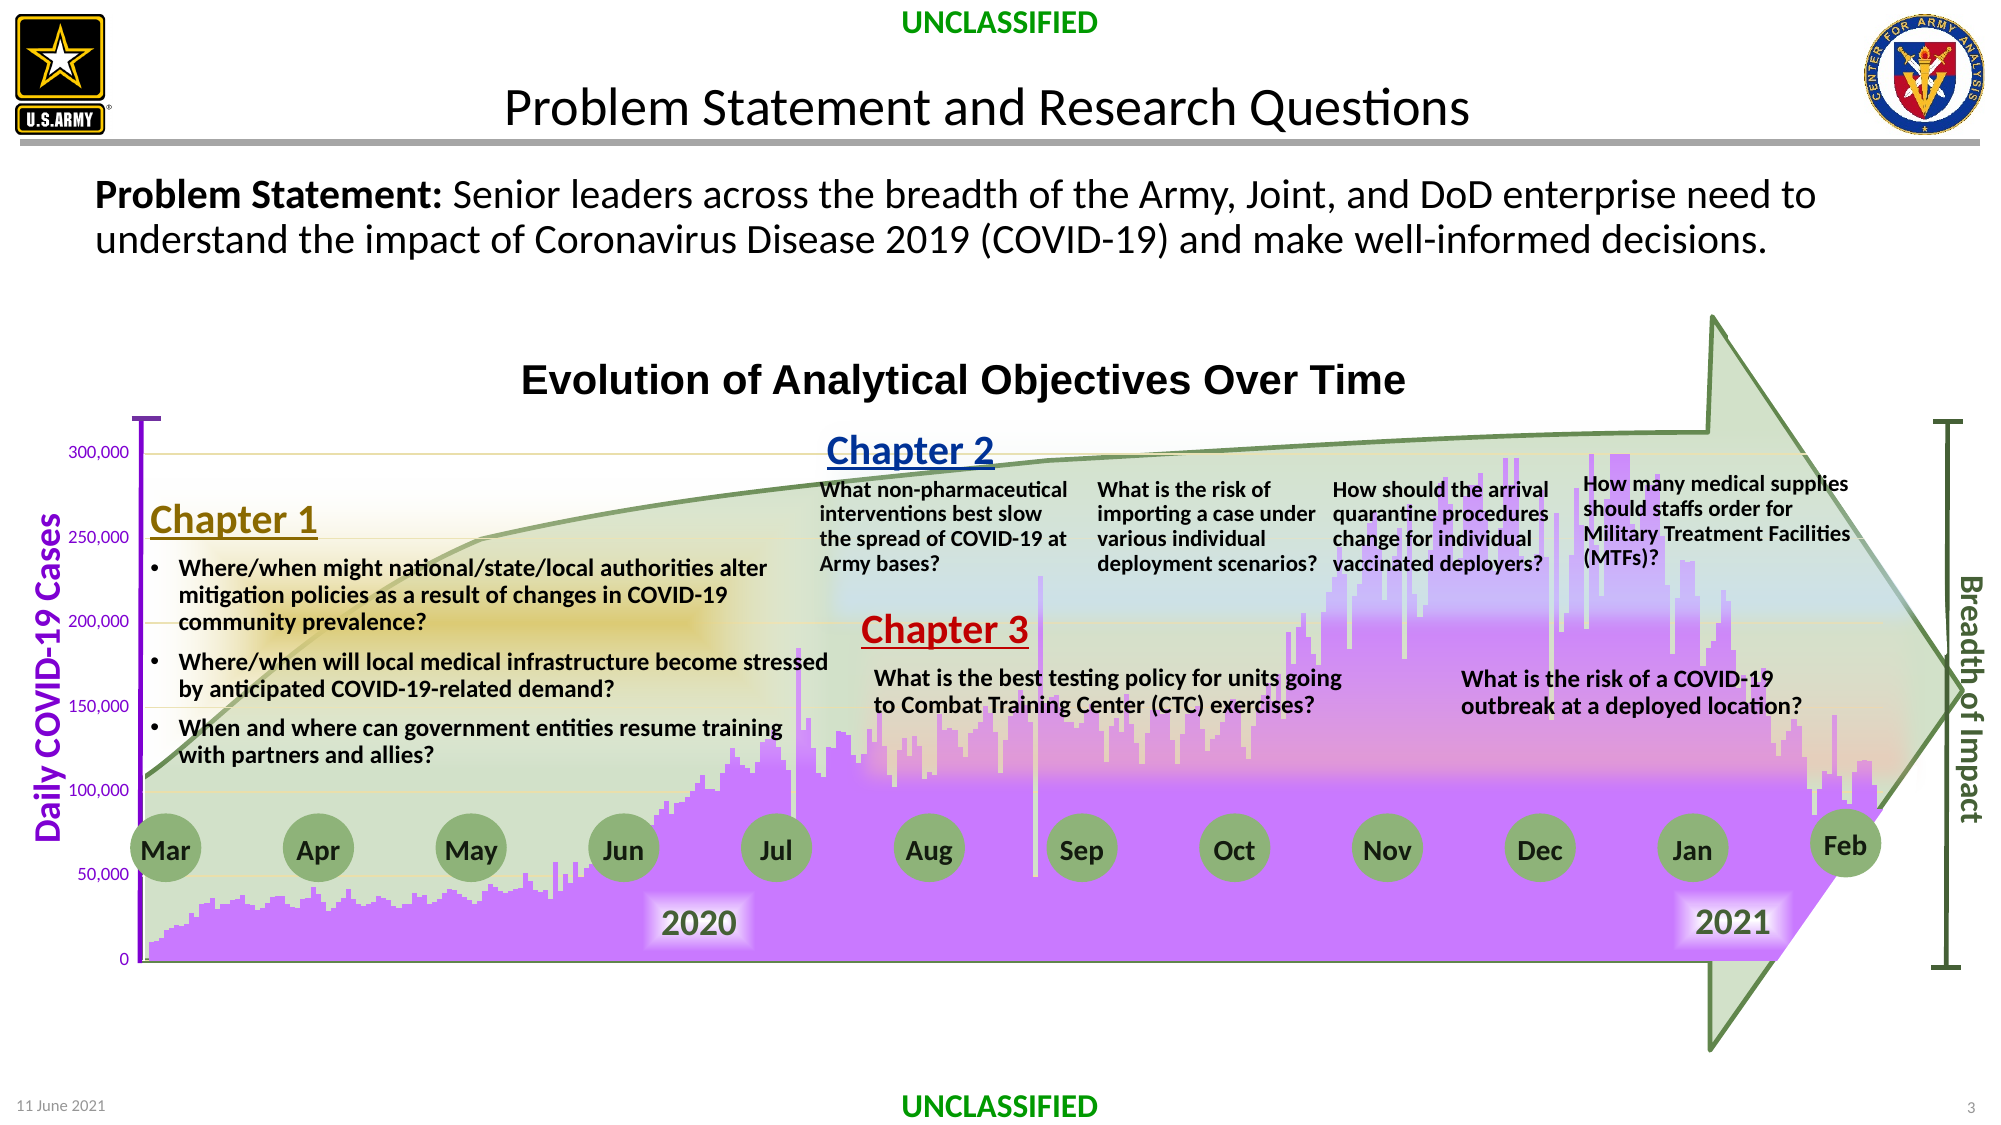

# Problem Statement and Research Questions
Problem Statement: Senior leaders across the breadth of the Army, Joint, and DoD enterprise need to understand the impact of Coronavirus Disease 2019 (COVID-19) and make well-informed decisions.

Evolution of Analytical Objectives Over Time

Chapter 2

### Chart

| Category | daily_new |
|---|---|
| 43912 | None |
| 43913 | 10885.3999999999 |
| 43914 | 11637.4 |
| 43915 | 13296.5999999999 |
| 43916 | 18304.15 |
| 43917 | 19328.25 |
| 43918 | 21299.5499999999 |
| 43919 | 20511.85 |
| 43920 | 21450.85 |
| 43921 | 28163.75 |
| 43922 | 26050.8499999999 |
| 43923 | 33671.5 |
| 43924 | 34178.0 |
| 43925 | 37325.7999999999 |
| 43926 | 30705.65 |
| 43927 | 33352.9 |
| 43928 | 33298.0 |
| 43929 | 35978.8499999999 |
| 43930 | 36265.65 |
| 43931 | 39024.0999999999 |
| 43932 | 33353.65 |
| 43933 | 32913.9499999999 |
| 43934 | 30133.3 |
| 43935 | 31200.0 |
| 43936 | 34363.0499999999 |
| 43937 | 37526.95 |
| 43938 | 38124.75 |
| 43939 | 38036.5 |
| 43940 | 33243.25 |
| 43941 | 31641.4499999999 |
| 43942 | 31190.3 |
| 43943 | 36628.6999999999 |
| 43944 | 37023.2 |
| 43945 | 43728.0 |
| 43946 | 39445.05 |
| 43947 | 34449.1999999999 |
| 43948 | 29644.8999999999 |
| 43949 | 31009.05 |
| 43950 | 34710.1499999999 |
| 43951 | 37283.3 |
| 43952 | 42082.8 |
| 43953 | 36444.1 |
| 43954 | 33775.0499999998 |
| 43955 | 32494.25 |
| 43956 | 33566.55 |
| 43957 | 34835.1999999999 |
| 43958 | 38112.6500000001 |
| 43959 | 37329.75 |
| 43960 | 35864.3499999998 |
| 43961 | 32092.75 |
| 43962 | 31315.9000000001 |
| 43963 | 33618.6499999999 |
| 43964 | 33385.5 |
| 43965 | 40279.9000000001 |
| 43966 | 37644.25 |
| 43967 | 38658.8499999998 |
| 43968 | 33345.35 |
| 43969 | 34494.1999999999 |
| 43970 | 36420.25 |
| 43971 | 39830.55 |
| 43972 | 42214.8499999998 |
| 43973 | 41531.35 |
| 43974 | 39404.5 |
| 43975 | 37677.9500000001 |
| 43976 | 35580.0499999998 |
| 43977 | 33672.2000000001 |
| 43978 | 35520.1499999999 |
| 43979 | 41466.9499999997 |
| 43980 | 45170.5500000002 |
| 43981 | 43742.0499999998 |
| 43982 | 41304.8999999999 |
| 43983 | 39874.35 |
| 43984 | 41413.1 |
| 43985 | 42253.3999999999 |
| 43986 | 42858.75 |
| 43987 | 51725.6 |
| 43988 | 47257.25 |
| 43989 | 41938.5 |
| 43990 | 40419.5499999998 |
| 43991 | 42078.4500000001 |
| 43992 | 36749.2000000001 |
| 43993 | 58510.6499999999 |
| 43994 | 41454.1999999997 |
| 43995 | 51138.7000000001 |
| 43996 | 46226.5499999998 |
| 43997 | 58125.4500000001 |
| 43998 | 49721.5499999998 |
| 43999 | 54588.6 |
| 44000 | 57361.3999999999 |
| 44001 | 61715.2000000001 |
| 44002 | 61289.3999999999 |
| 44003 | 54631.1 |
| 44004 | 61565.4500000001 |
| 44005 | 65845.5499999998 |
| 44006 | 66074.25 |
| 44007 | 72929.3500000001 |
| 44008 | 80544.75 |
| 44009 | 77406.1999999997 |
| 44010 | 72655.6500000003 |
| 44011 | 74480.5499999998 |
| 44012 | 80579.25 |
| 44013 | 85959.5999999996 |
| 44014 | 89724.0500000007 |
| 44015 | 94799.25 |
| 44016 | 86613.1999999992 |
| 44017 | 93217.9500000001 |
| 44018 | 93672.9500000001 |
| 44019 | 96782.9500000001 |
| 44020 | 100673.049999999 |
| 44021 | 105258.349999999 |
| 44022 | 109900.25 |
| 44023 | 101807.95 |
| 44024 | 101799.4 |
| 44025 | 100706.799999999 |
| 44026 | 111287.15 |
| 44027 | 116270.799999999 |
| 44028 | 125779.25 |
| 44029 | 120793.299999999 |
| 44030 | 115858.2 |
| 44031 | 113862.349999999 |
| 44032 | 110982.5 |
| 44033 | 117827.1 |
| 44034 | 129378.849999999 |
| 44035 | 131310.15 |
| 44036 | 136837.849999999 |
| 44037 | 126519.849999999 |
| 44038 | 118755.65 |
| 44039 | 112732.7 |
| 44040 | 83085.8499999996 |
| 44041 | 185390.2 |
| 44042 | 136426.849999999 |
| 44043 | 143960.95 |
| 44044 | 126027.049999999 |
| 44045 | 111221.85 |
| 44046 | 108730.649999999 |
| 44047 | 126508.15 |
| 44048 | 125851.349999999 |
| 44049 | 136220.25 |
| 44050 | 135646.05 |
| 44051 | 133860.5 |
| 44052 | 121487.9 |
| 44053 | 117101.549999998 |
| 44054 | 122059.4 |
| 44055 | 137259.8 |
| 44056 | 129453.149999998 |
| 44057 | 146463.25 |
| 44058 | 127146.850000001 |
| 44059 | 110034.599999999 |
| 44060 | 102886.9 |
| 44061 | 124806.299999998 |
| 44062 | 131666.8 |
| 44063 | 121237.5 |
| 44064 | 133131.75 |
| 44065 | 126897.299999998 |
| 44066 | 107262.05 |
| 44067 | 111489.099999999 |
| 44068 | 110032.25 |
| 44069 | 146028.55 |
| 44070 | 136527.799999998 |
| 44071 | 137672.3 |
| 44072 | 136447.349999999 |
| 44073 | 126784.349999999 |
| 44074 | 120540.75 |
| 44075 | 134561.3 |
| 44076 | 137237.099999999 |
| 44077 | 141491.25 |
| 44078 | 150990.8 |
| 44079 | 146661.65 |
| 44080 | 135383.349999999 |
| 44081 | 110888.449999999 |
| 44082 | 130376.4 |
| 44083 | 145024.65 |
| 44084 | 149728.299999998 |
| 44085 | 160300.600000001 |
| 44086 | 151524.75 |
| 44087 | 141023.649999998 |
| 44088 | 49532.3000000007 |
| 44089 | 227695.25 |
| 44090 | 152487.349999999 |
| 44091 | 156353.05 |
| 44092 | 157048.799999998 |
| 44093 | 149997.55 |
| 44094 | 141493.199999999 |
| 44095 | 141517.0 |
| 44096 | 137487.0 |
| 44097 | 140493.55 |
| 44098 | 148469.75 |
| 44099 | 152195.949999999 |
| 44100 | 147972.200000001 |
| 44101 | 135713.5 |
| 44102 | 117421.75 |
| 44103 | 138680.799999998 |
| 44104 | 143802.8 |
| 44105 | 135381.4 |
| 44106 | 158095.299999998 |
| 44107 | 140073.350000001 |
| 44108 | 128729.899999998 |
| 44109 | 116694.0 |
| 44110 | 134830.450000001 |
| 44111 | 148569.049999998 |
| 44112 | 148557.5 |
| 44113 | 145864.650000002 |
| 44114 | 149145.049999997 |
| 44115 | 130899.5 |
| 44116 | 116257.700000002 |
| 44117 | 134202.349999997 |
| 44118 | 146372.400000002 |
| 44119 | 148236.149999998 |
| 44120 | 150735.3 |
| 44121 | 137366.899999998 |
| 44122 | 124207.25 |
| 44123 | 131134.5 |
| 44124 | 133572.199999999 |
| 44125 | 141519.55 |
| 44126 | 151009.850000001 |
| 44127 | 155107.699999999 |
| 44128 | 151513.350000001 |
| 44129 | 126775.149999998 |
| 44130 | 119251.55 |
| 44131 | 138738.05 |
| 44132 | 149823.049999997 |
| 44133 | 157548.650000002 |
| 44134 | 164648.399999998 |
| 44135 | 153727.350000001 |
| 44136 | 169504.25 |
| 44137 | 143326.099999997 |
| 44138 | 194565.25 |
| 44139 | 175886.25 |
| 44140 | 197397.400000002 |
| 44141 | 206157.949999999 |
| 44142 | 191976.399999998 |
| 44143 | 181369.0 |
| 44144 | 175000.350000001 |
| 44145 | 206339.0 |
| 44146 | 218412.0 |
| 44147 | 227463.0 |
| 44148 | 245098.0 |
| 44149 | 229052.0 |
| 44150 | 184643.0 |
| 44151 | 216029.0 |
| 44152 | 223115.0 |
| 44153 | 245985.0 |
| 44154 | 259142.0 |
| 44155 | 265738.0 |
| 44156 | 244014.0 |
| 44157 | 213690.0 |
| 44158 | 232463.0 |
| 44159 | 239765.0 |
| 44160 | 256513.0 |
| 44161 | 178423.0 |
| 44162 | 270397.0 |
| 44163 | 216892.0 |
| 44164 | 203426.0 |
| 44165 | 210931.0 |
| 44166 | 243337.0 |
| 44167 | 263334.0 |
| 44168 | 283074.0 |
| 44169 | 286682.0 |
| 44170 | 270489.0 |
| 44171 | 234875.0 |
| 44172 | 238247.0 |
| 44173 | 275049.0 |
| 44174 | 281737.0 |
| 44175 | 281434.0 |
| 44176 | 288605.0 |
| 44177 | 266379.0 |
| 44178 | 233693.0 |
| 44179 | 230524.0 |
| 44180 | 255990.0 |
| 44181 | 297453.0 |
| 44182 | 281462.0 |
| 44183 | 297490.0 |
| 44184 | 239784.0 |
| 44185 | 232680.0 |
| 44186 | 236746.0 |
| 44187 | 240906.0 |
| 44188 | 278487.0 |
| 44189 | 239098.0 |
| 44190 | 142323.0 |
| 44191 | 265351.0 |
| 44192 | 194887.0 |
| 44193 | 205873.0 |
| 44194 | 240560.0 |
| 44195 | 279731.0 |
| 44196 | 258225.0 |
| 44197 | 196420.0 |
| 44198 | 355296.0 |
| 44199 | 246448.0 |
| 44200 | 216126.0 |
| 44201 | 273646.0 |
| 44202 | 304277.0 |
| 44203 | 322725.0 |
| 44204 | 321788.0 |
| 44205 | 328249.0 |
| 44206 | 258467.0 |
| 44207 | 250421.0 |
| 44208 | 269740.0 |
| 44209 | 281567.0 |
| 44210 | 281821.0 |
| 44211 | 288366.0 |
| 44212 | 251707.0 |
| 44213 | 222537.0 |
| 44214 | 181388.0 |
| 44215 | 214971.0 |
| 44216 | 237147.0 |
| 44217 | 236257.0 |
| 44218 | 236537.0 |
| 44219 | 216244.0 |
| 44220 | 174480.0 |
| 44221 | 185107.0 |
| 44222 | 189628.0 |
| 44223 | 200051.0 |
| 44224 | 219504.0 |
| 44225 | 212849.0 |
| 44226 | 183965.0 |
| 44227 | 161694.0 |
| 44228 | 169125.0 |
| 44229 | 152878.0 |
| 44230 | 167904.0 |
| 44231 | 164917.0 |
| 44232 | 173223.0 |
| 44233 | 145029.0 |
| 44234 | 128793.0 |
| 44235 | 121298.0 |
| 44236 | 130357.0 |
| 44237 | 136027.0 |
| 44238 | 143049.0 |
| 44239 | 138870.0 |
| 44240 | 120837.0 |
| 44241 | 101546.0 |
| 44242 | 85990.0 |
| 44243 | 101393.0 |
| 44244 | 112293.0 |
| 44245 | 110558.0 |
| 44246 | 145345.0 |
| 44247 | 109461.0 |
| 44248 | 95157.0 |
| 44249 | 92878.0 |
| 44250 | 111699.0 |
| 44251 | 117990.0 |
| 44252 | 119089.0 |
| 44253 | 118167.0 |
| 44254 | 104055.0 |
| 44255 | 89799.0 |
What non-pharmaceutical interventions best slow the spread of COVID-19 at Army bases?
What is the risk of importing a case under various individual deployment scenarios?
How should the arrival quarantine procedures change for individual vaccinated deployers?
How many medical supplies should staffs order for Military Treatment Facilities (MTFs)?

Chapter 1
Where/when might national/state/local authorities alter mitigation policies as a result of changes in COVID-19 community prevalence?
Where/when will local medical infrastructure become stressed by anticipated COVID-19-related demand?
When and where can government entities resume training with partners and allies?

Chapter 3
What is the best testing policy for units going to Combat Training Center (CTC) exercises?
What is the risk of a COVID-19 outbreak at a deployed location?
Breadth of Impact
Feb
Mar
Apr
May
Jun
Jul
Aug
Sep
Oct
Nov
Dec
Jan

2021
2020
11 June 2021
3